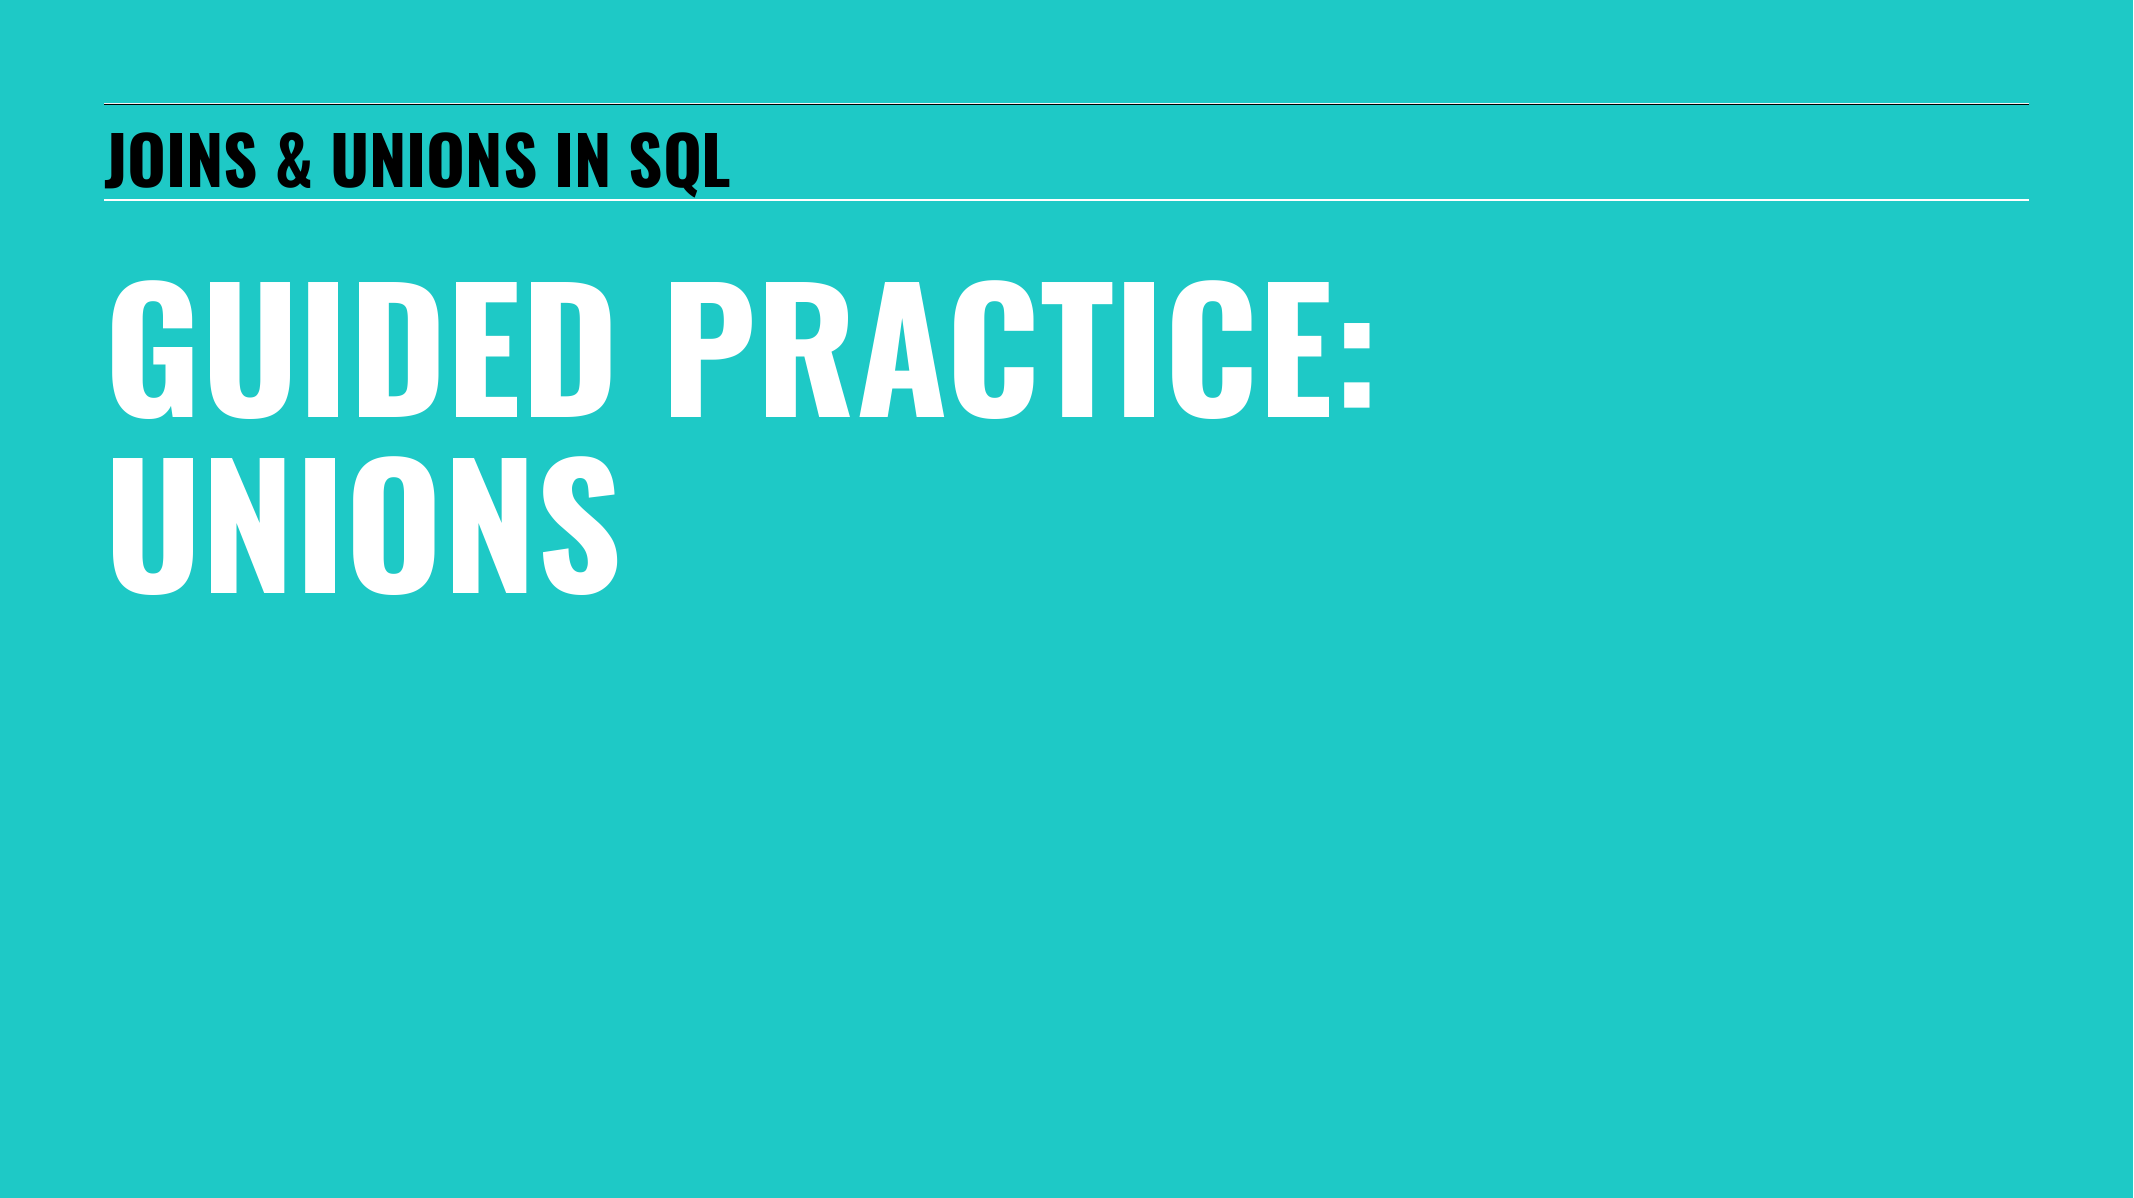

JOINS & UNIONS IN SQL

GUIDED PRACTICE:
UNIONS